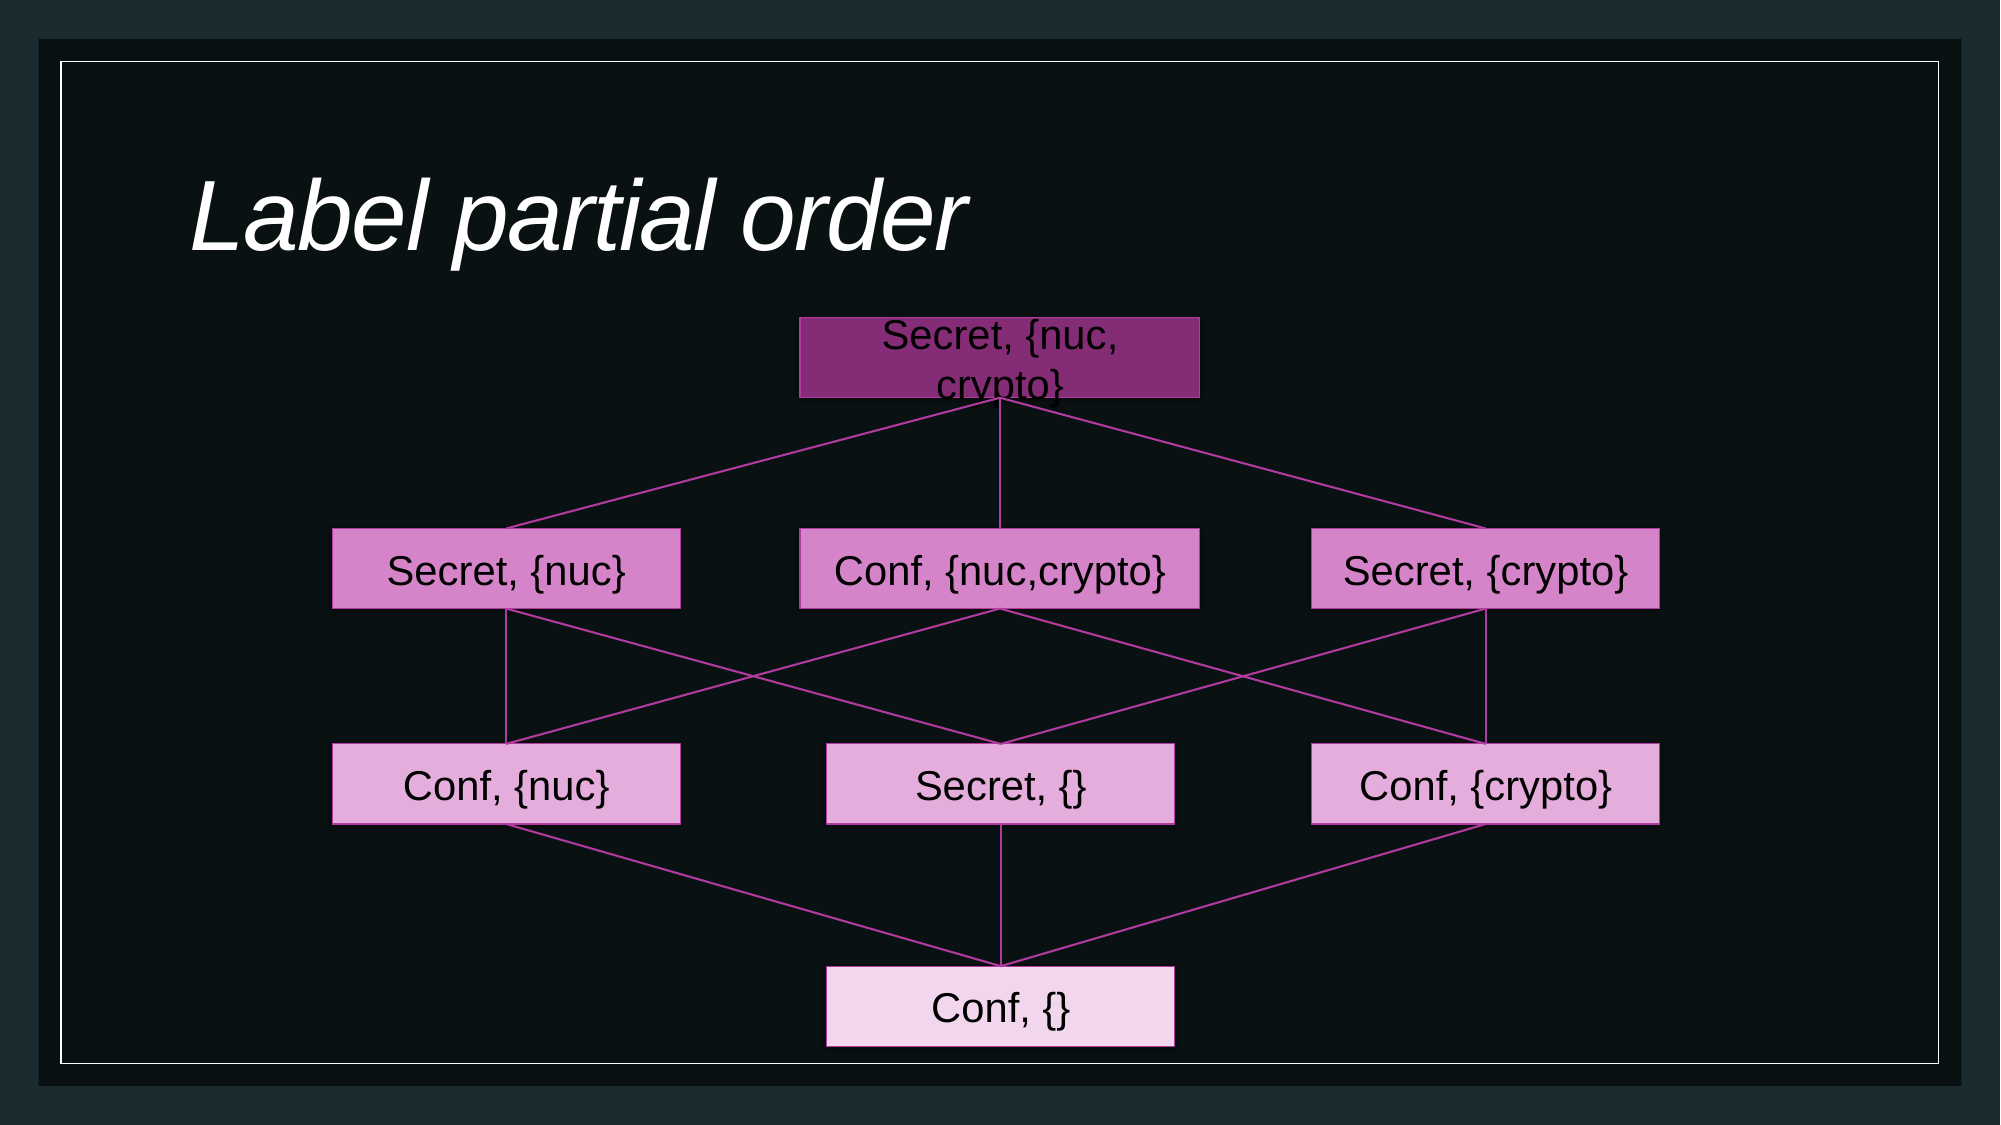

# Label partial order
Secret, {nuc, crypto}
Conf, {nuc,crypto}
Conf, {nuc}
Conf, {crypto}
Secret, {nuc}
Secret, {crypto}
Secret, {}
Conf, {}